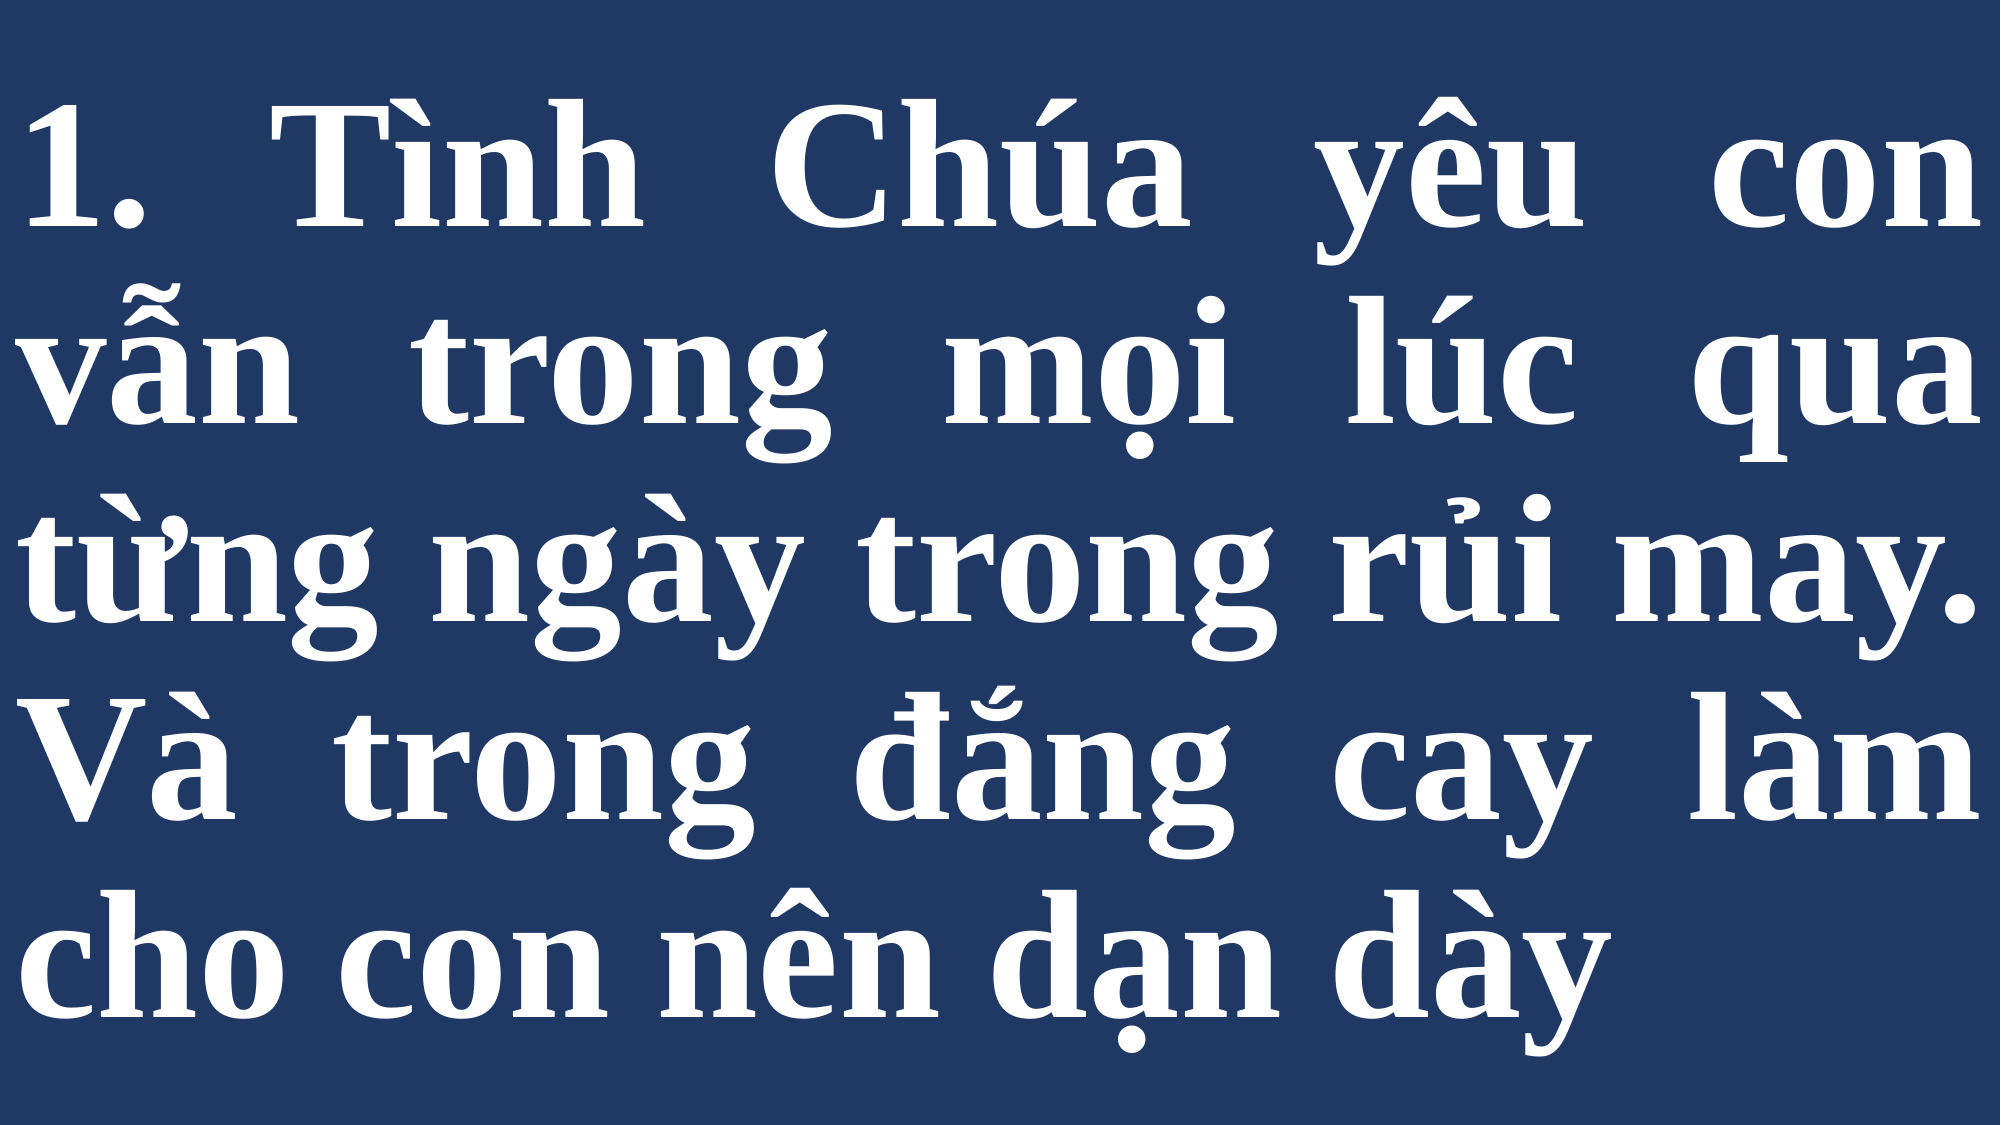

# 1. Tình Chúa yêu con vẫn trong mọi lúc qua từng ngày trong rủi may. Và trong đắng cay làm cho con nên dạn dày